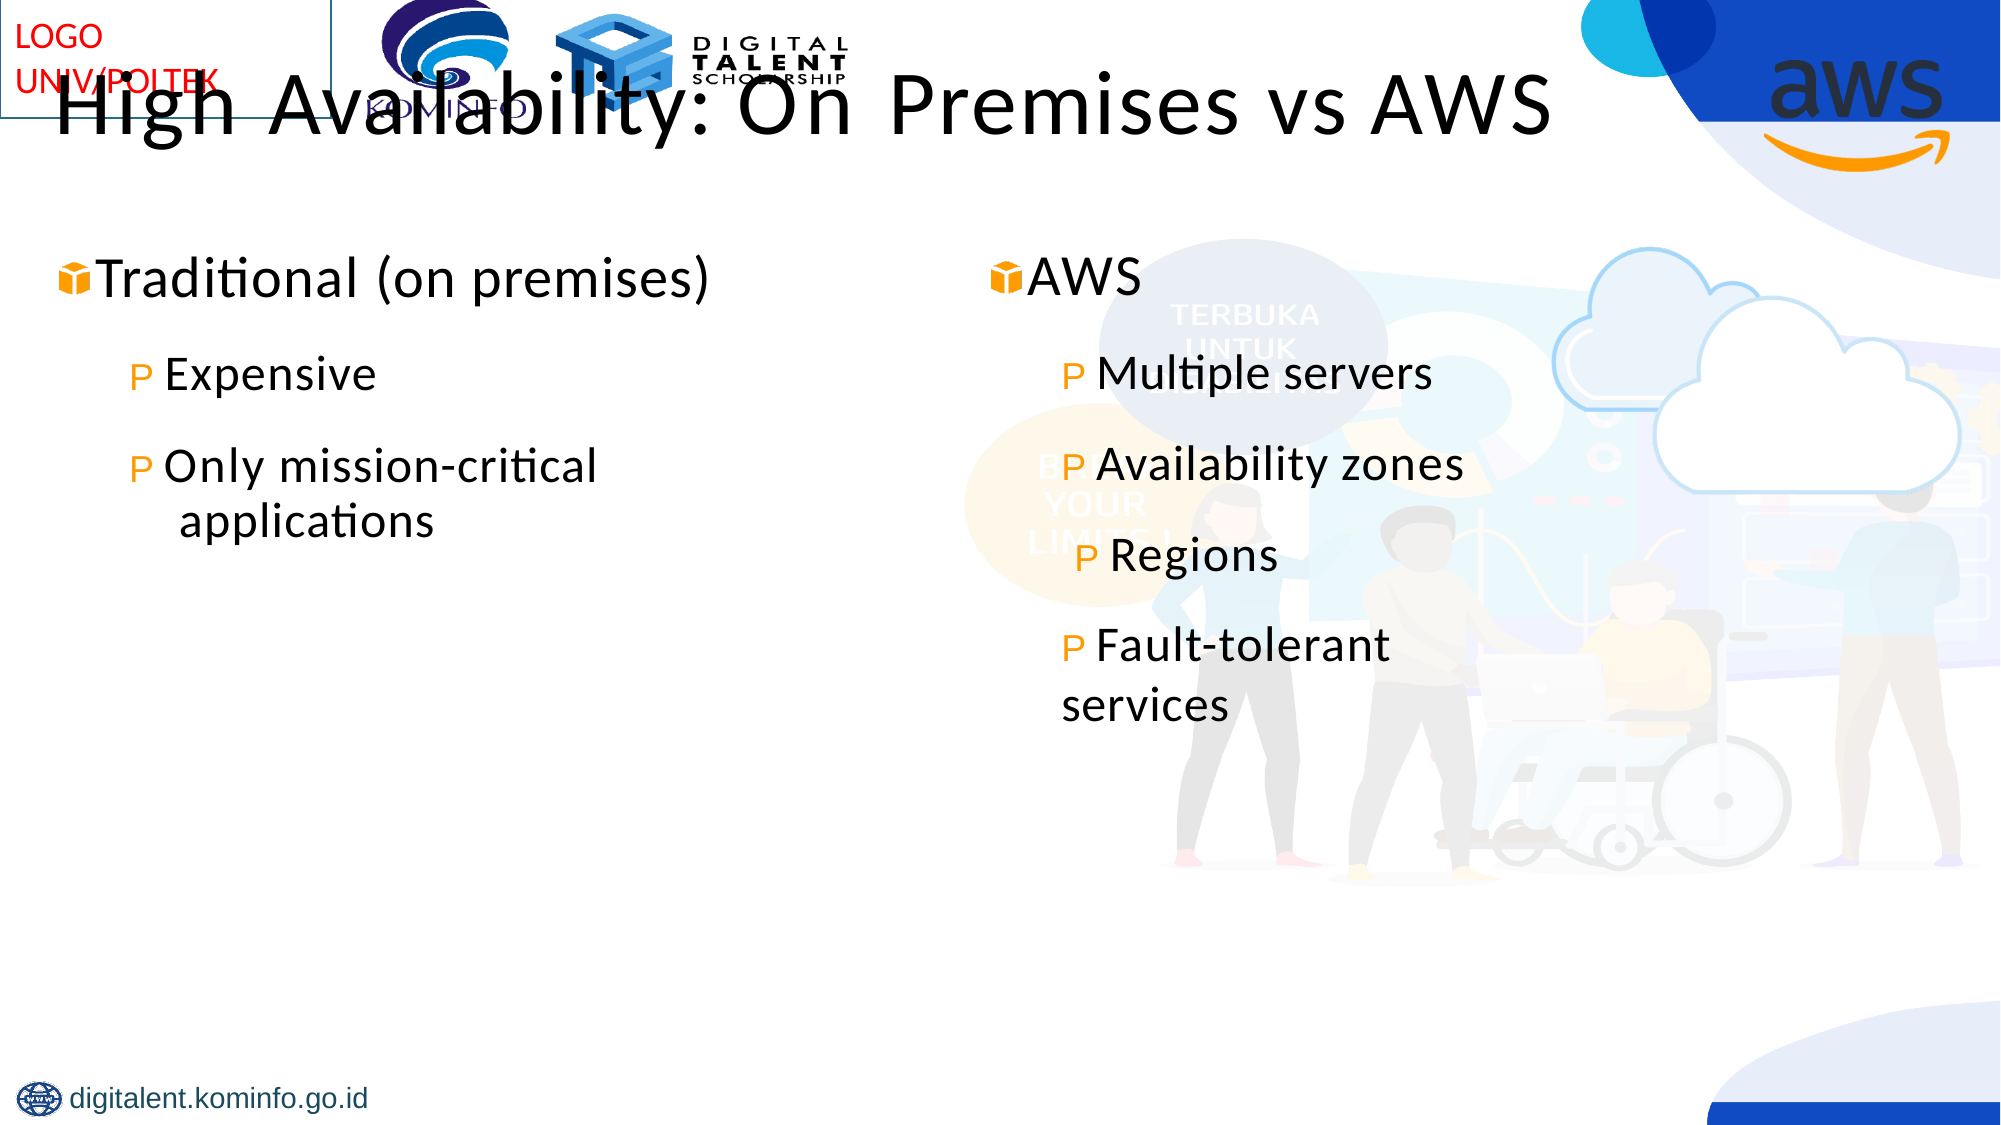

# High Availability: On Premises vs AWS

AWS
P Multiple servers  P Availability zones  P Regions
P Fault-tolerant services
Traditional (on premises)
P Expensive
P Only mission-critical  applications